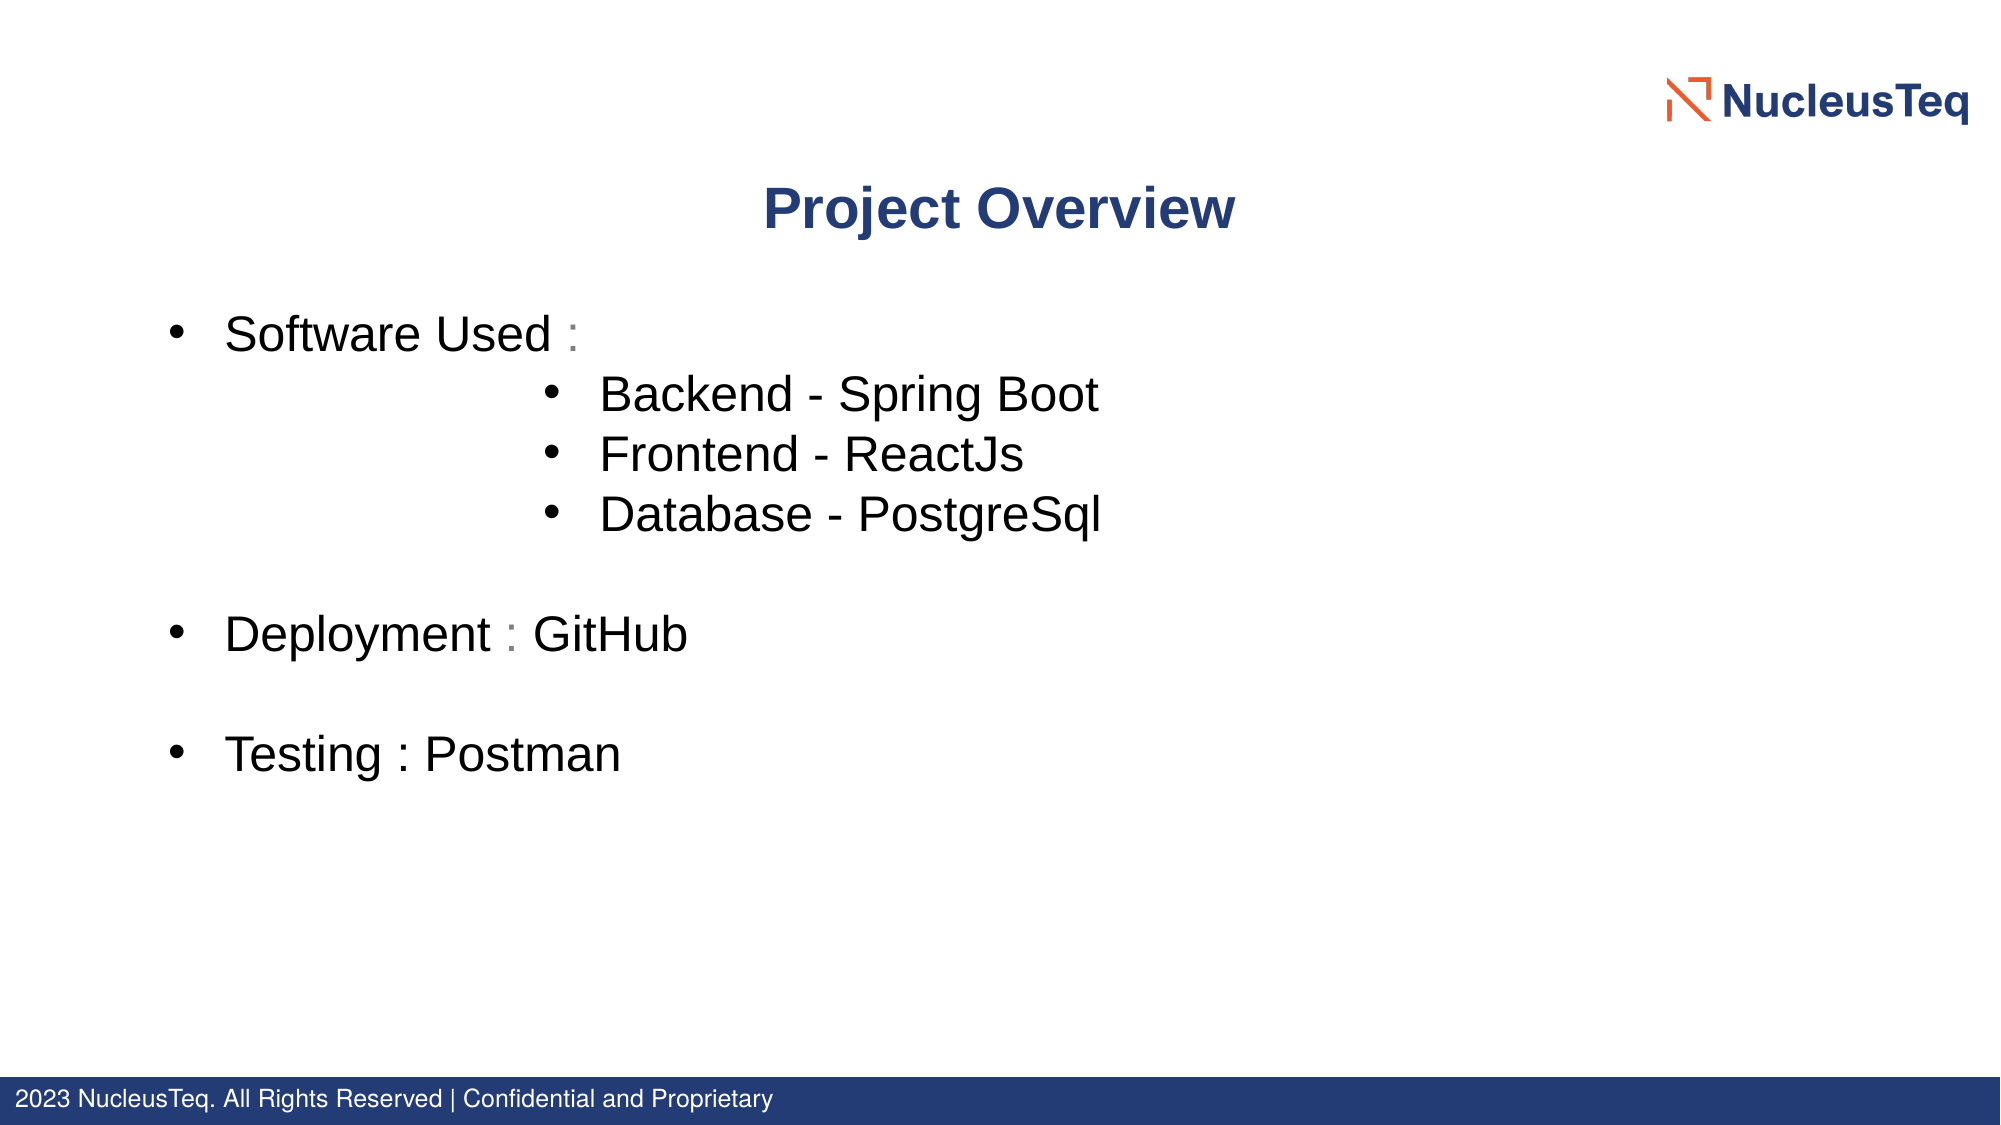

Project Overview
Software Used :
Backend - Spring Boot
Frontend - ReactJs
Database - PostgreSql

Deployment : GitHub

Testing : Postman

2023 NucleusTeq. All Rights Reserved | Confidential and Proprietary